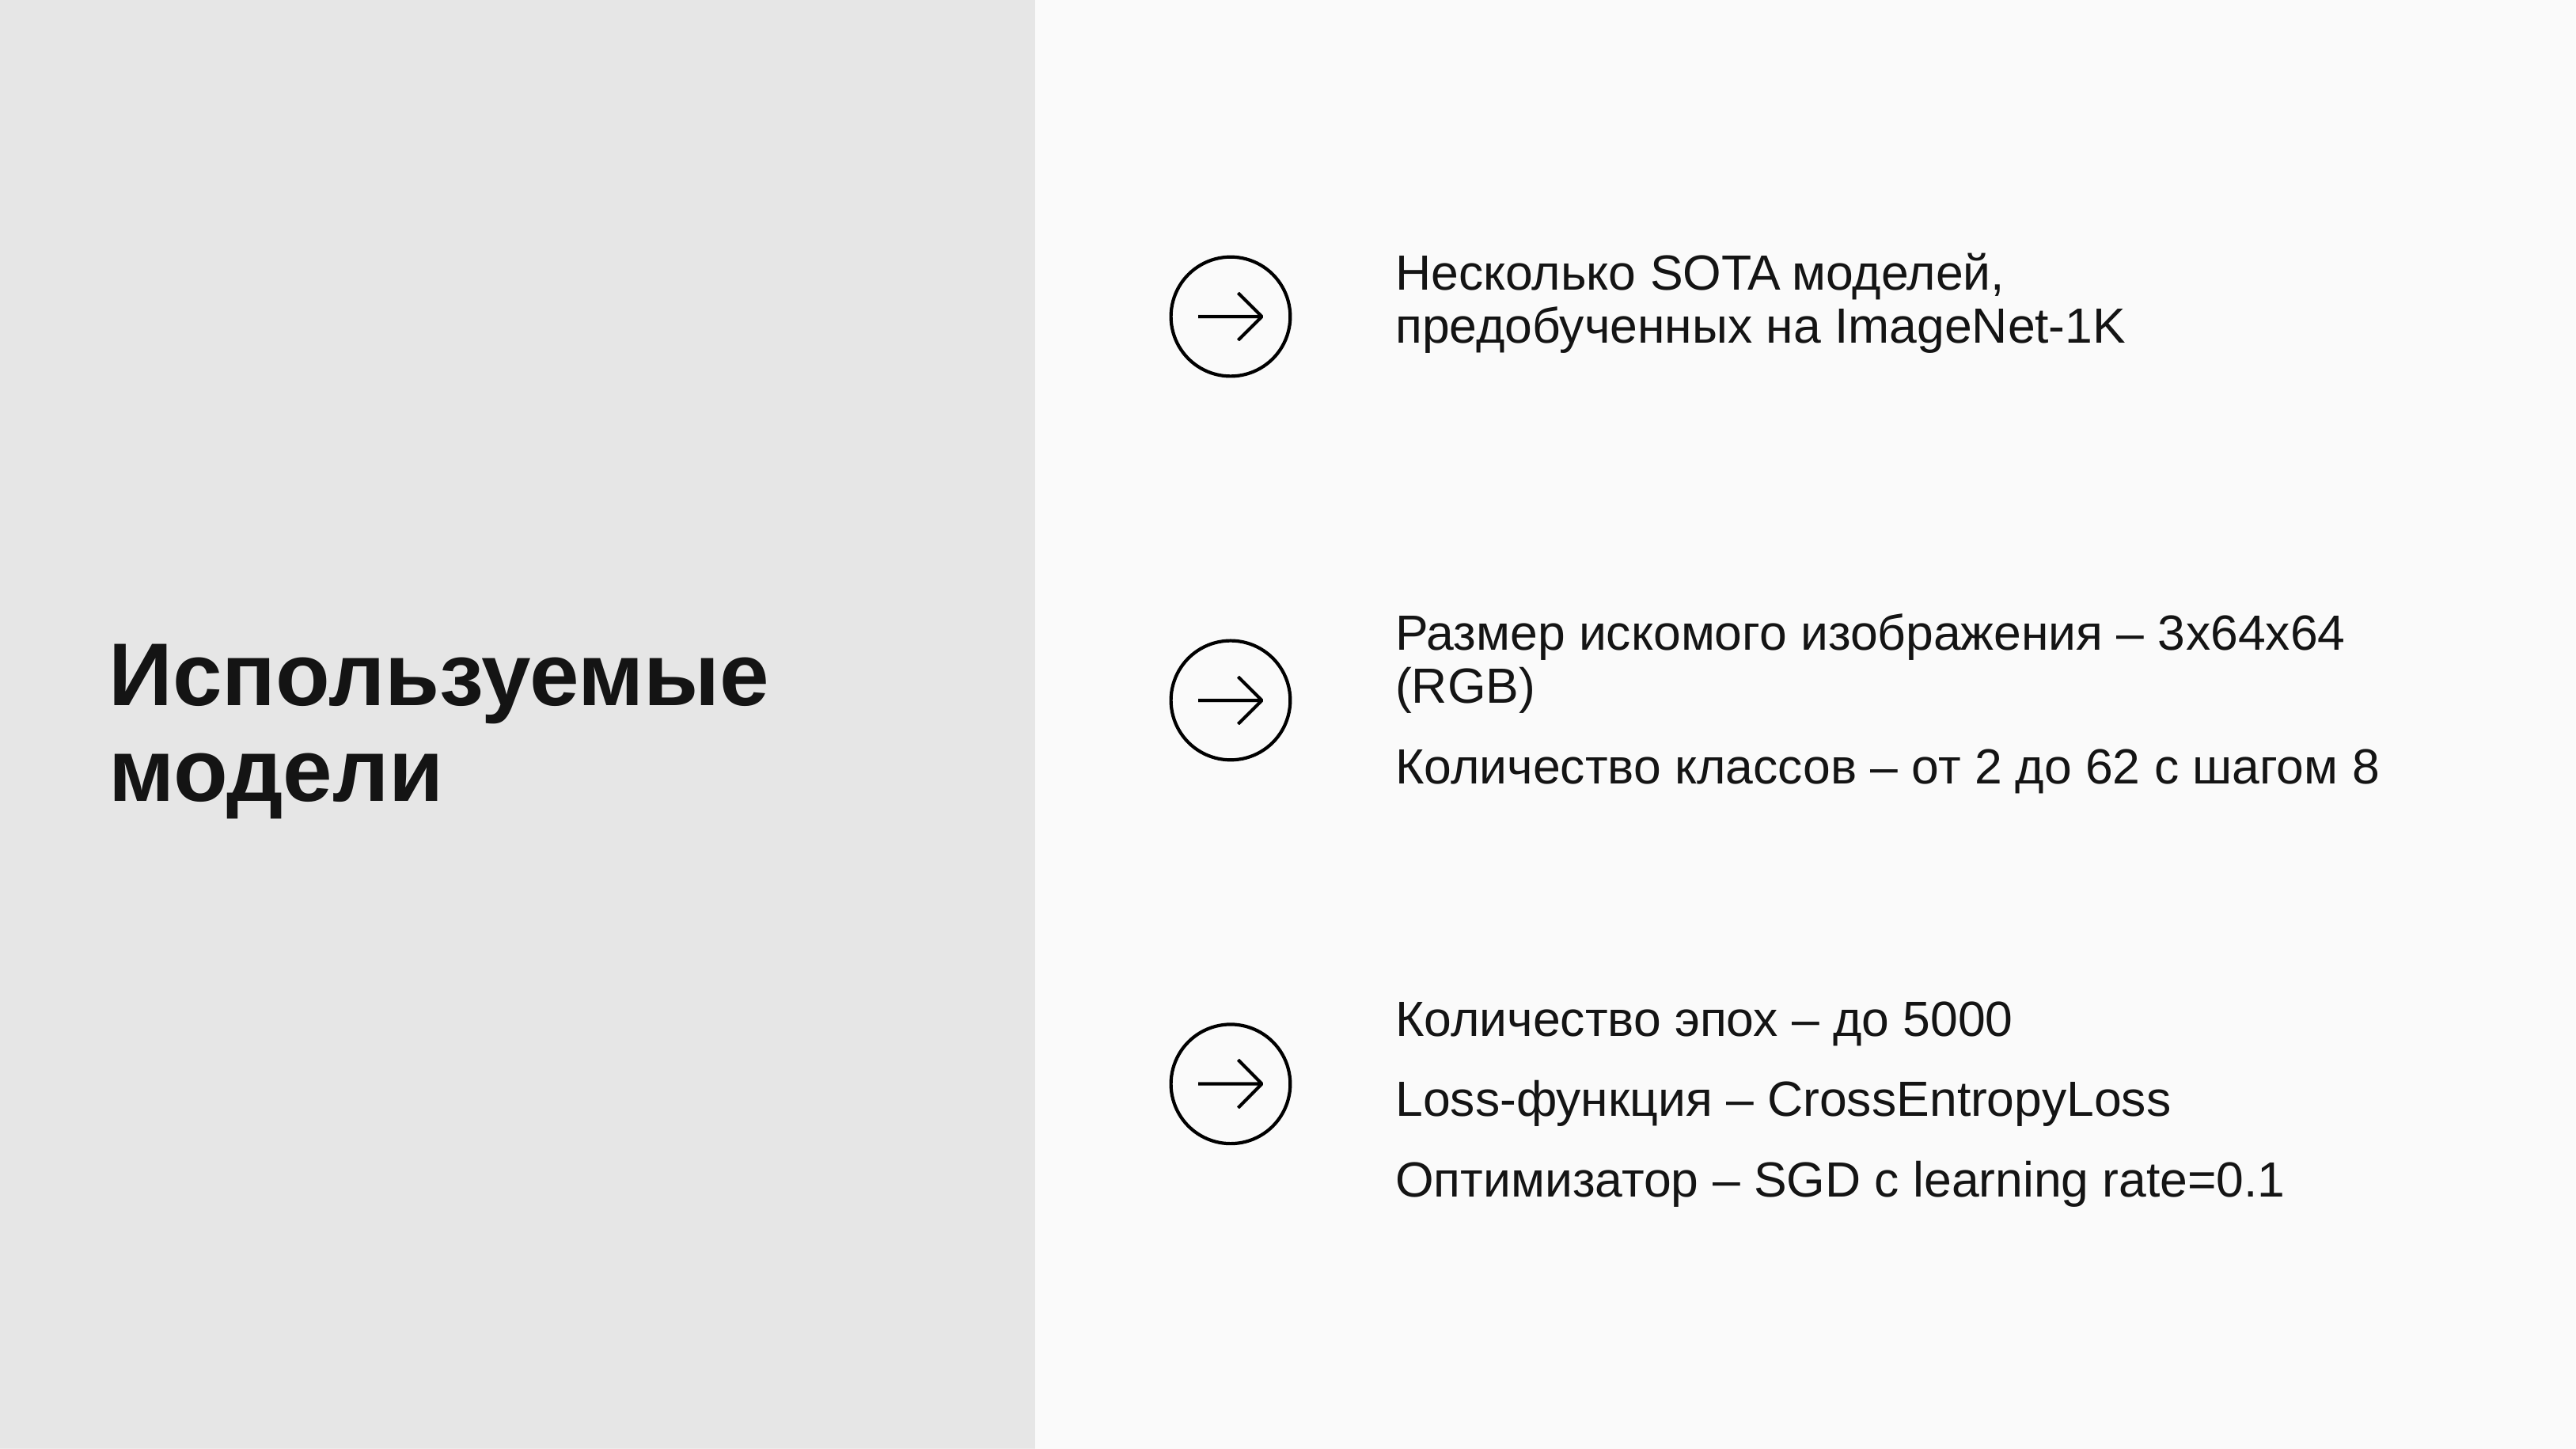

Несколько SOTA моделей,
предобученных на ImageNet-1K
Размер искомого изображения – 3x64x64 (RGB)
Количество классов – от 2 до 62 с шагом 8
Используемые модели
Количество эпох – до 5000
Loss-функция – CrossEntropyLoss
Оптимизатор – SGD с learning rate=0.1